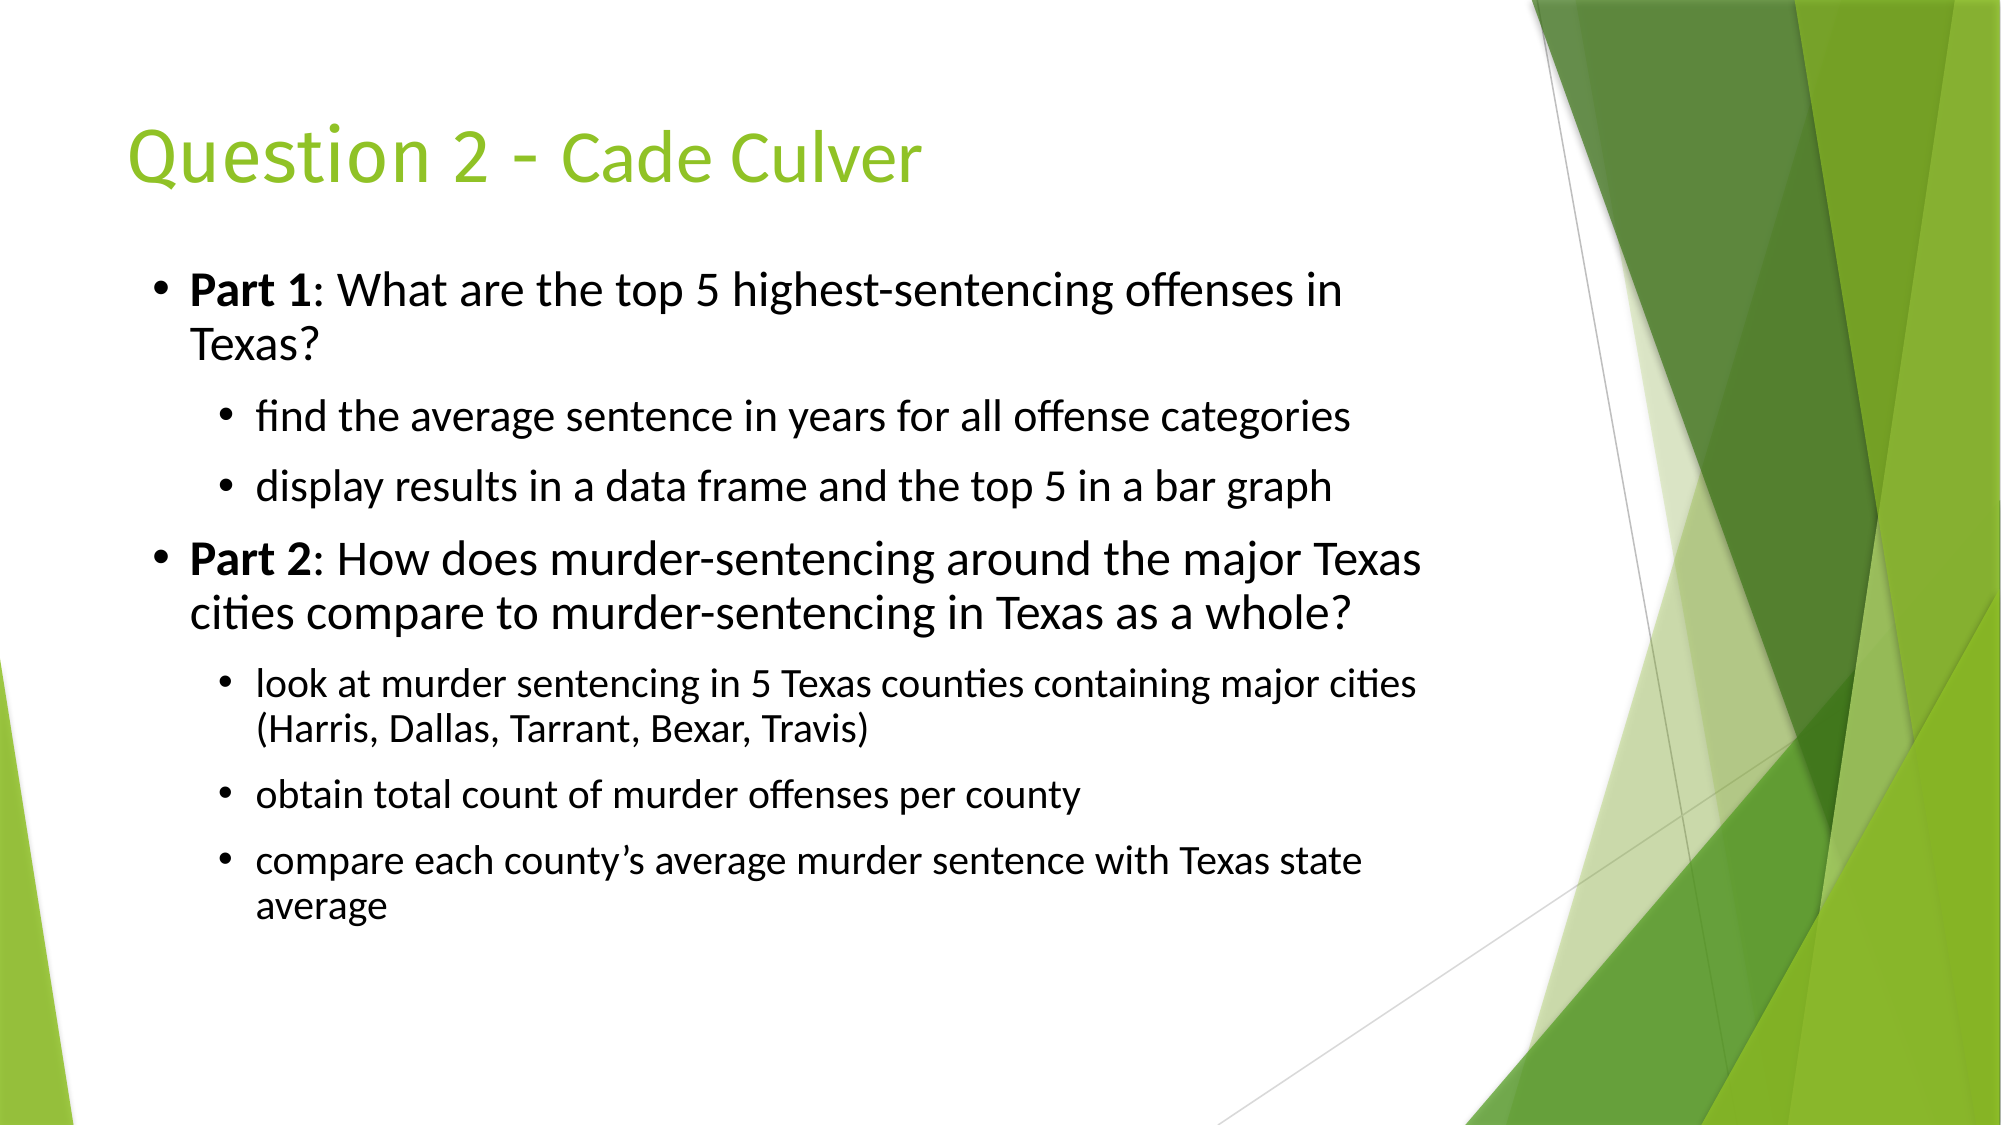

# Question 2 - Cade Culver
Part 1: What are the top 5 highest-sentencing offenses in Texas?
find the average sentence in years for all offense categories
display results in a data frame and the top 5 in a bar graph
Part 2: How does murder-sentencing around the major Texas cities compare to murder-sentencing in Texas as a whole?
look at murder sentencing in 5 Texas counties containing major cities (Harris, Dallas, Tarrant, Bexar, Travis)
obtain total count of murder offenses per county
compare each county’s average murder sentence with Texas state average